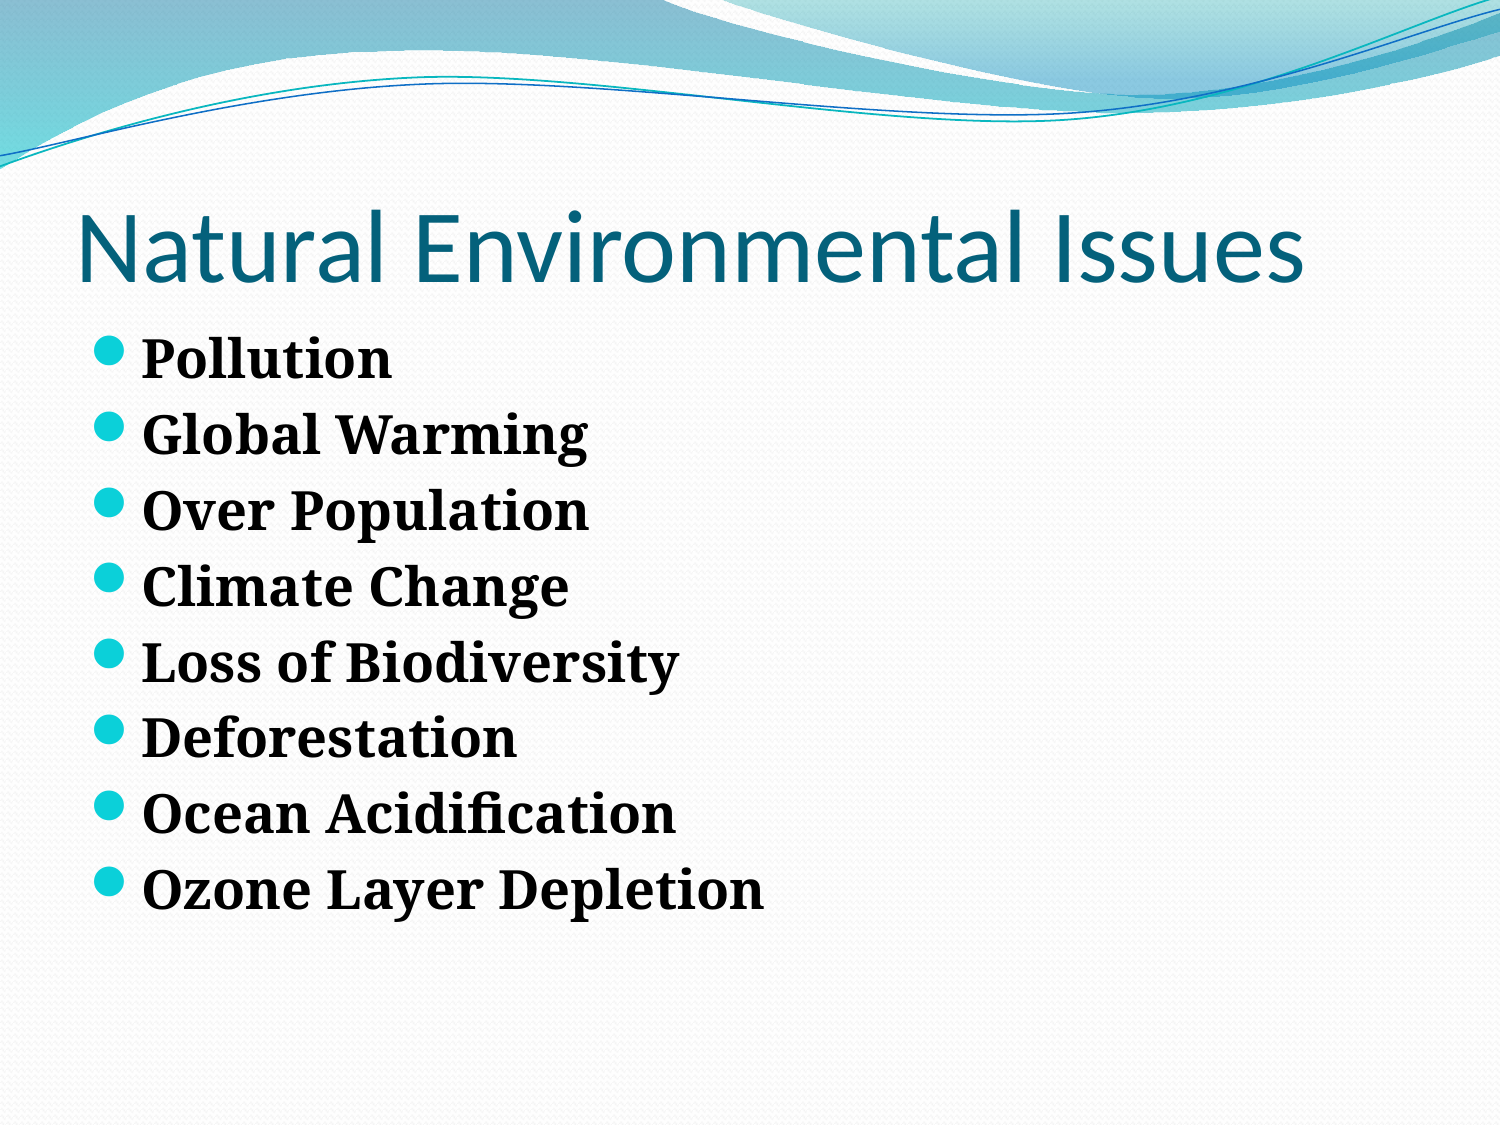

# Natural Environmental Issues
Pollution
Global Warming
Over Population
Climate Change
Loss of Biodiversity
Deforestation
Ocean Acidification
Ozone Layer Depletion